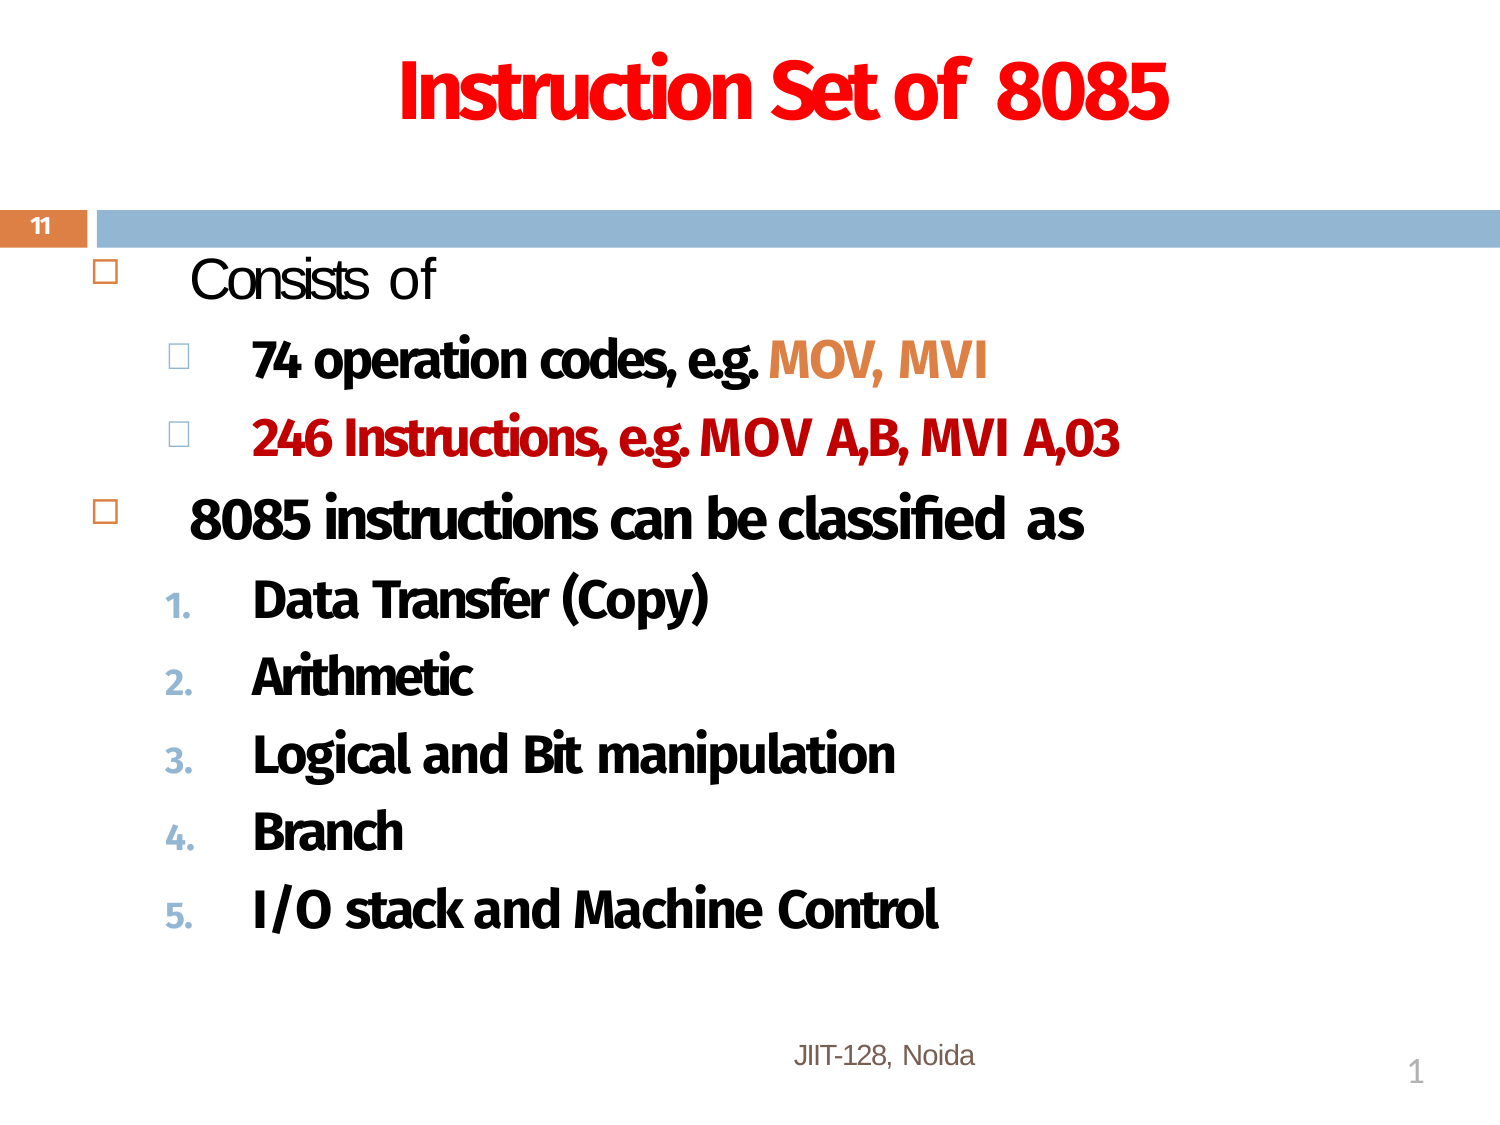

# Instruction Set of 8085
11
Consists of
74 operation codes, e.g. MOV, MVI
246 Instructions, e.g. MOV A,B, MVI A,03
8085 instructions can be classified as
Data Transfer (Copy)
Arithmetic
Logical and Bit manipulation
Branch
I/O stack and Machine Control
JIIT-128, Noida
1